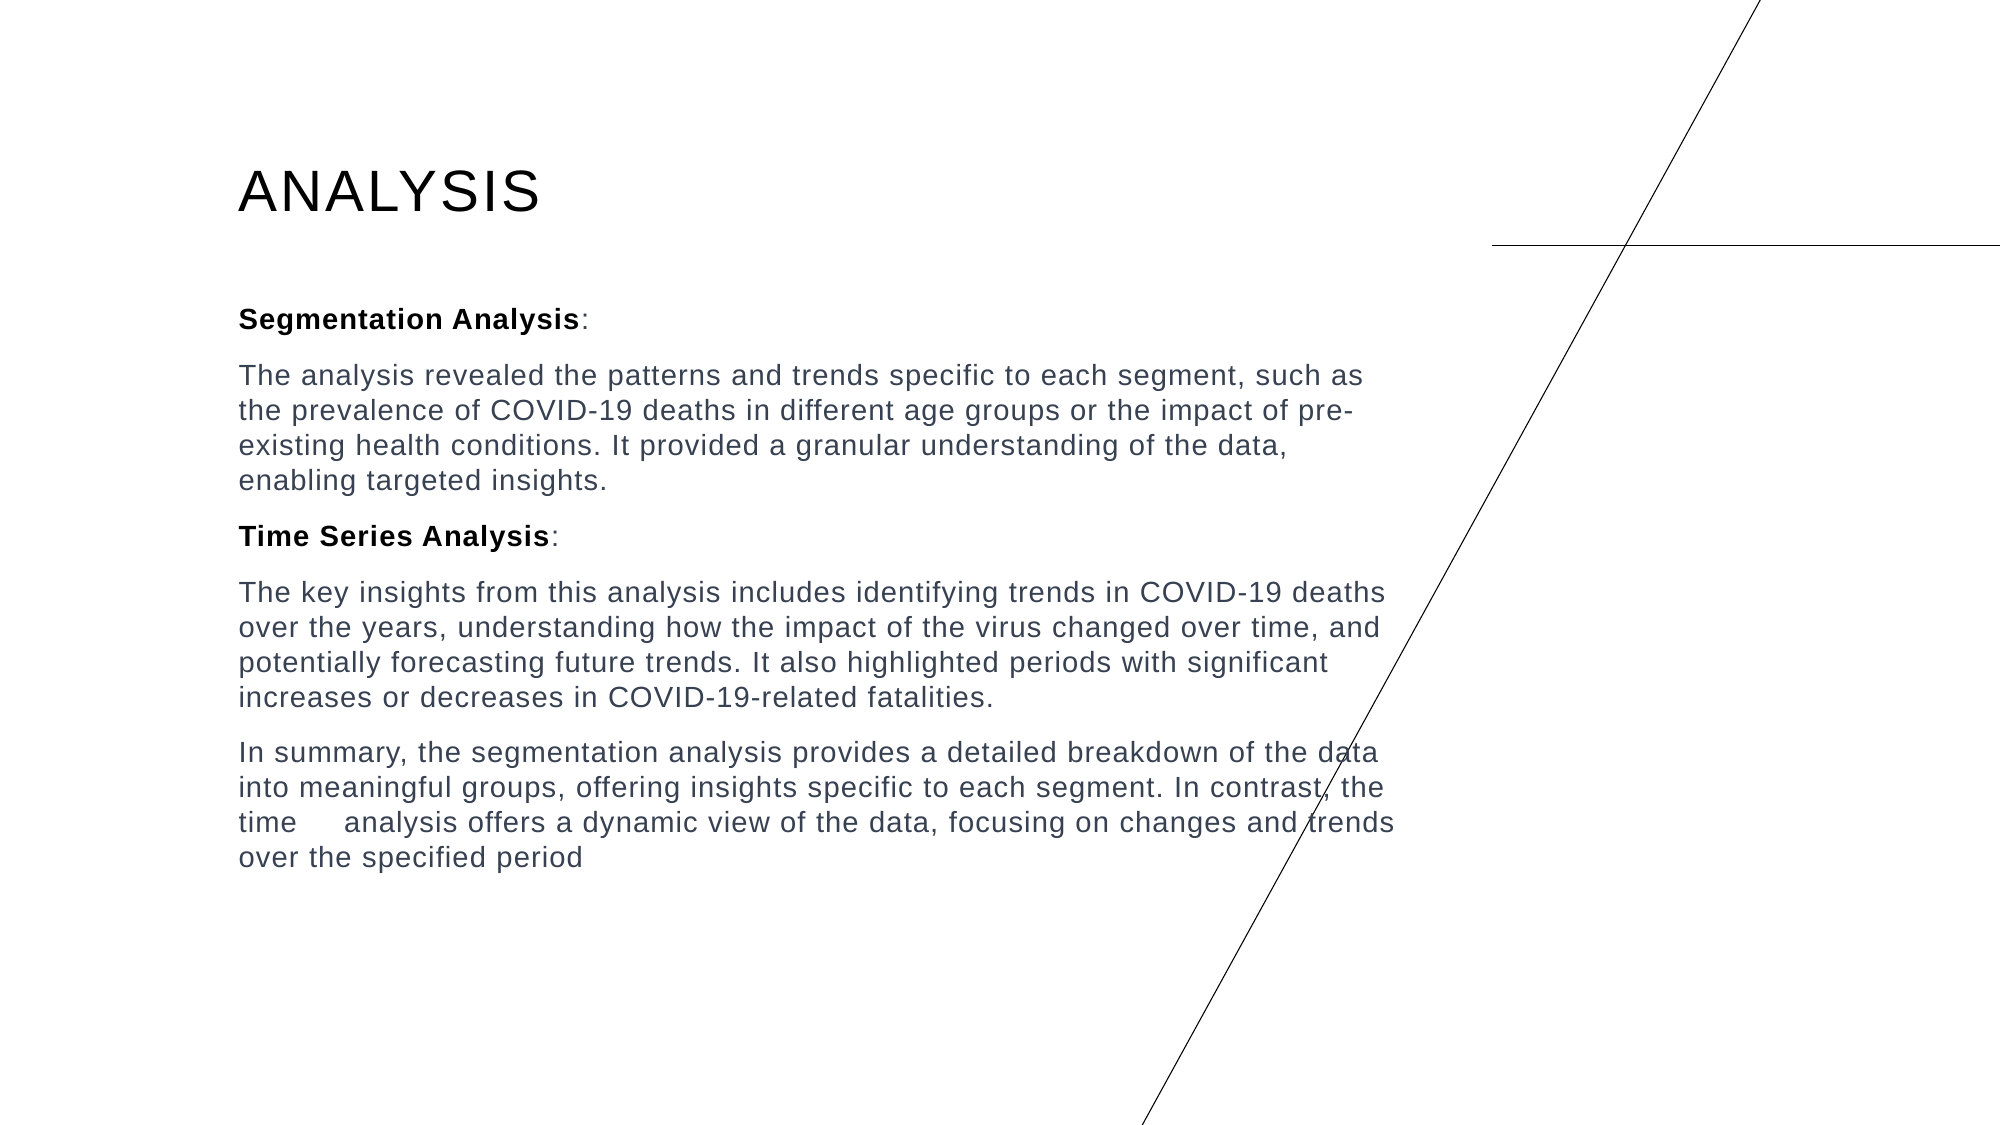

# Analysis
Segmentation Analysis:
The analysis revealed the patterns and trends specific to each segment, such as the prevalence of COVID-19 deaths in different age groups or the impact of pre-existing health conditions. It provided a granular understanding of the data, enabling targeted insights.
Time Series Analysis:
The key insights from this analysis includes identifying trends in COVID-19 deaths over the years, understanding how the impact of the virus changed over time, and potentially forecasting future trends. It also highlighted periods with significant increases or decreases in COVID-19-related fatalities.
In summary, the segmentation analysis provides a detailed breakdown of the data into meaningful groups, offering insights specific to each segment. In contrast, the time     analysis offers a dynamic view of the data, focusing on changes and trends over the specified period
8